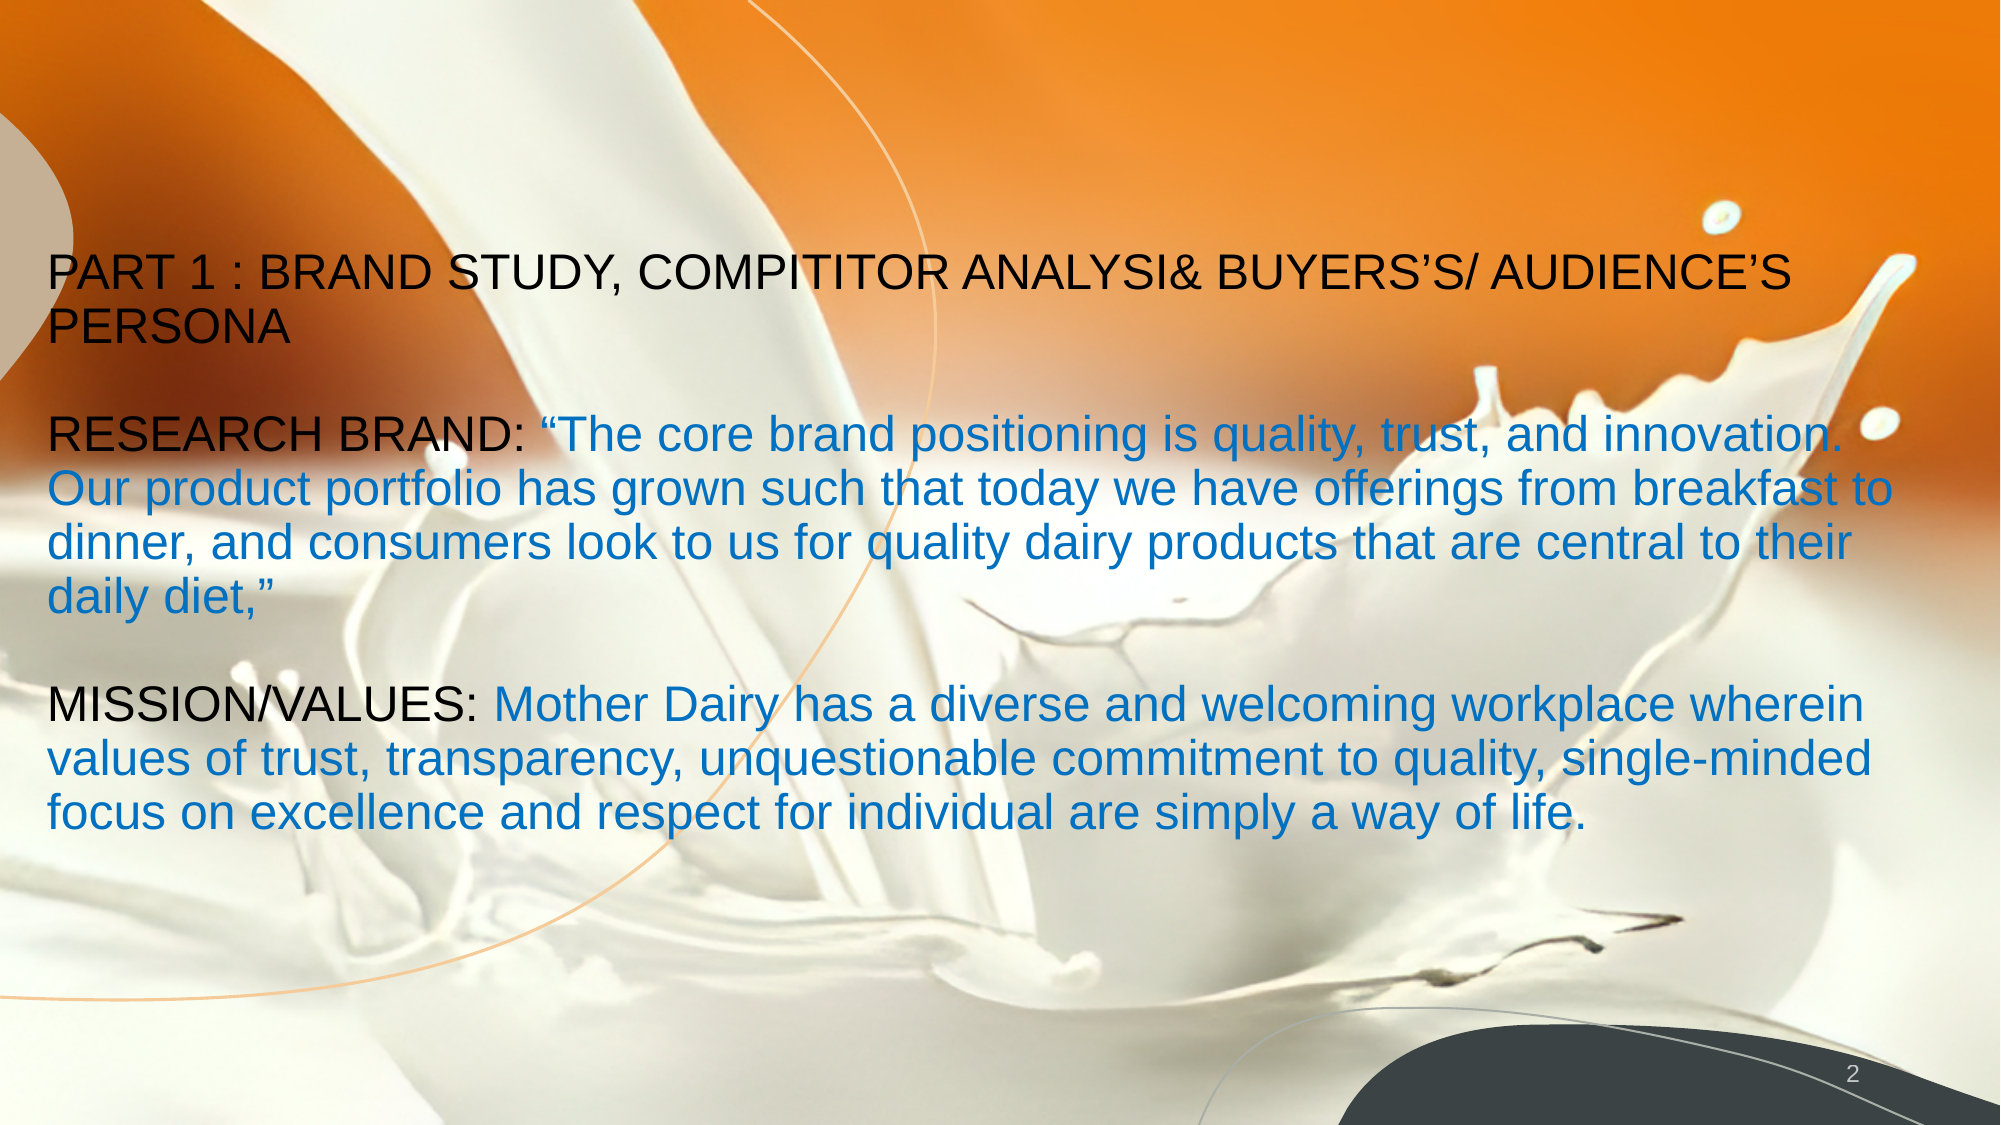

# PART 1 : BRAND STUDY, COMPITITOR ANALYSI& BUYERS’S/ AUDIENCE’S PERSONA RESEARCH BRAND: “The core brand positioning is quality, trust, and innovation. Our product portfolio has grown such that today we have offerings from breakfast to dinner, and consumers look to us for quality dairy products that are central to their daily diet,” MISSION/VALUES: Mother Dairy has a diverse and welcoming workplace wherein values of trust, transparency, unquestionable commitment to quality, single-minded focus on excellence and respect for individual are simply a way of life.
2